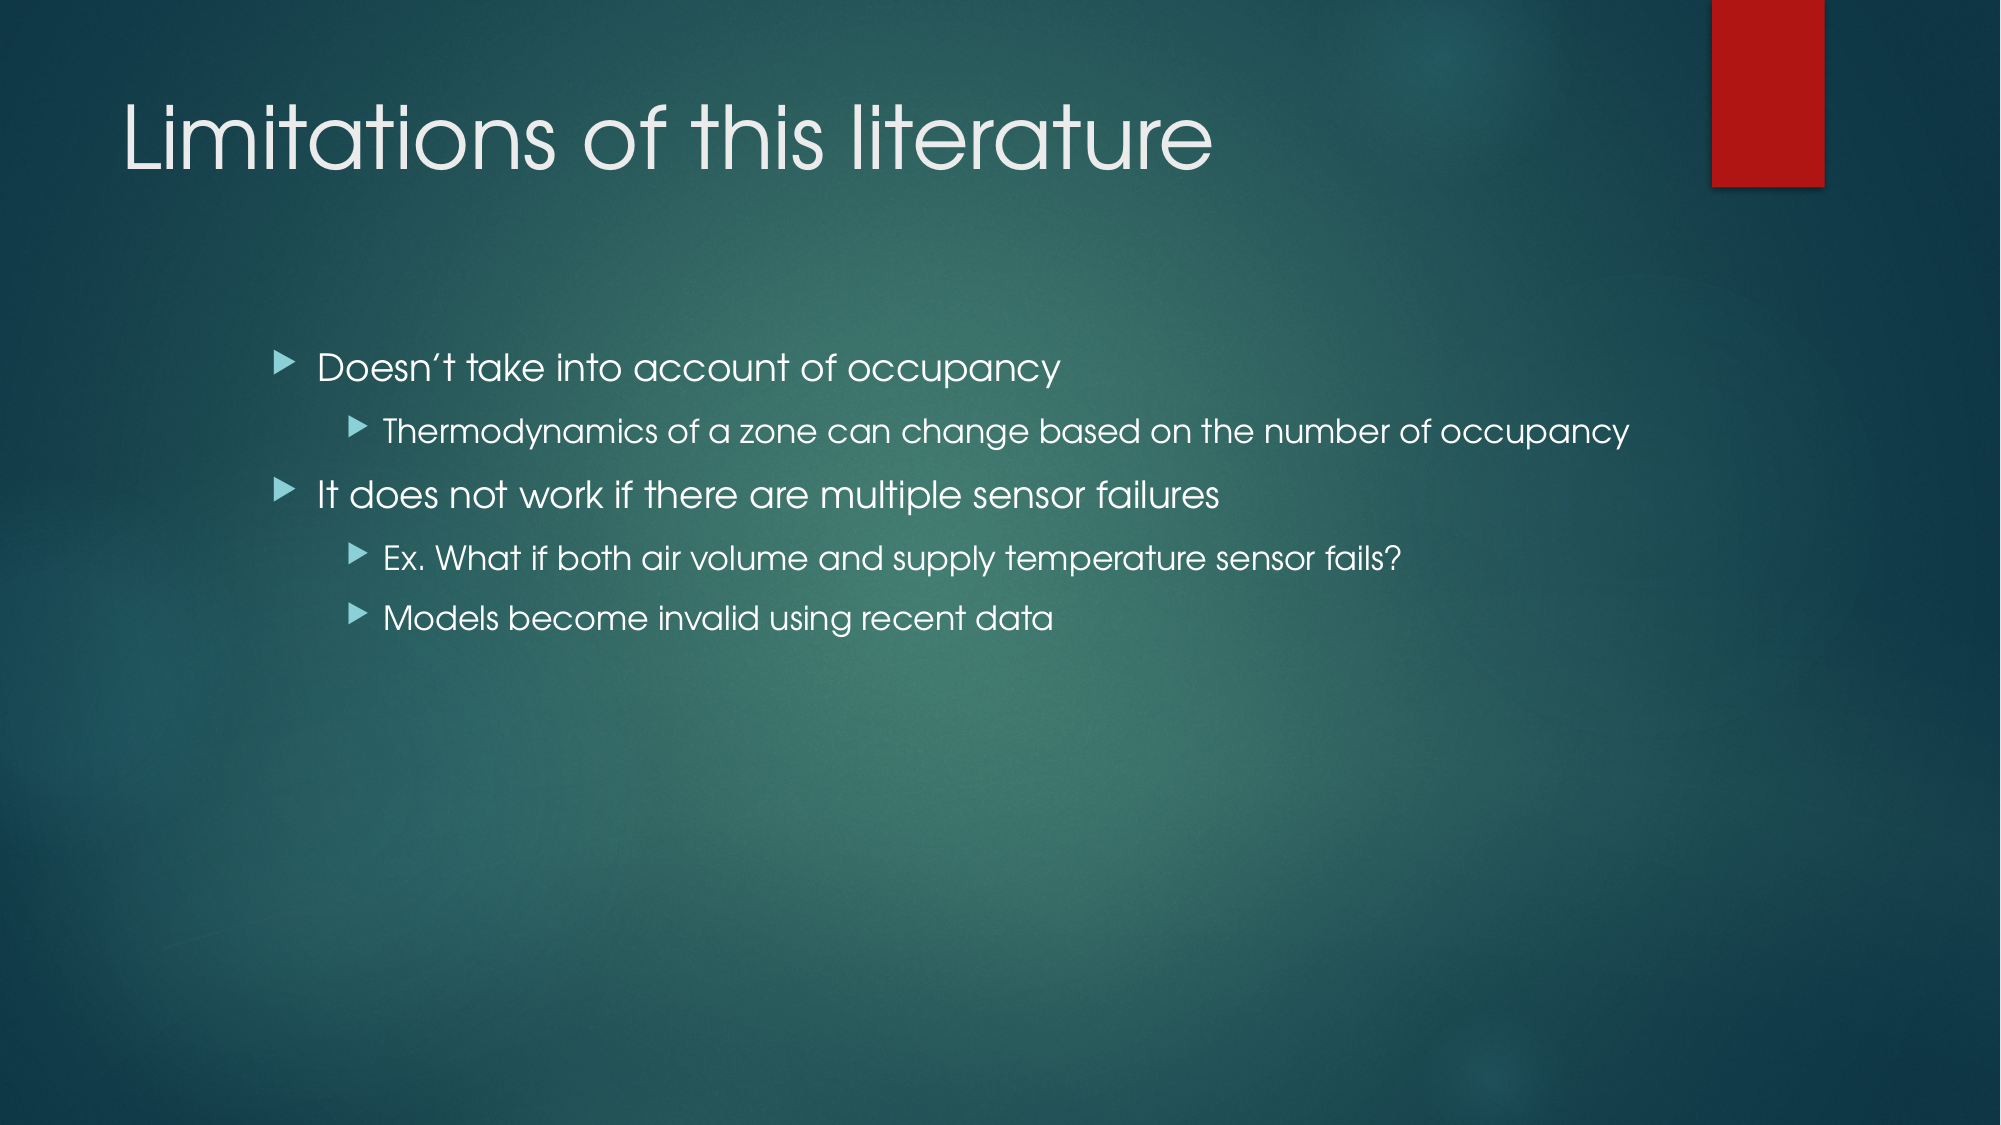

# Limitations of this literature
Doesn’t take into account of occupancy
Thermodynamics of a zone can change based on the number of occupancy
It does not work if there are multiple sensor failures
Ex. What if both air volume and supply temperature sensor fails?
Models become invalid using recent data